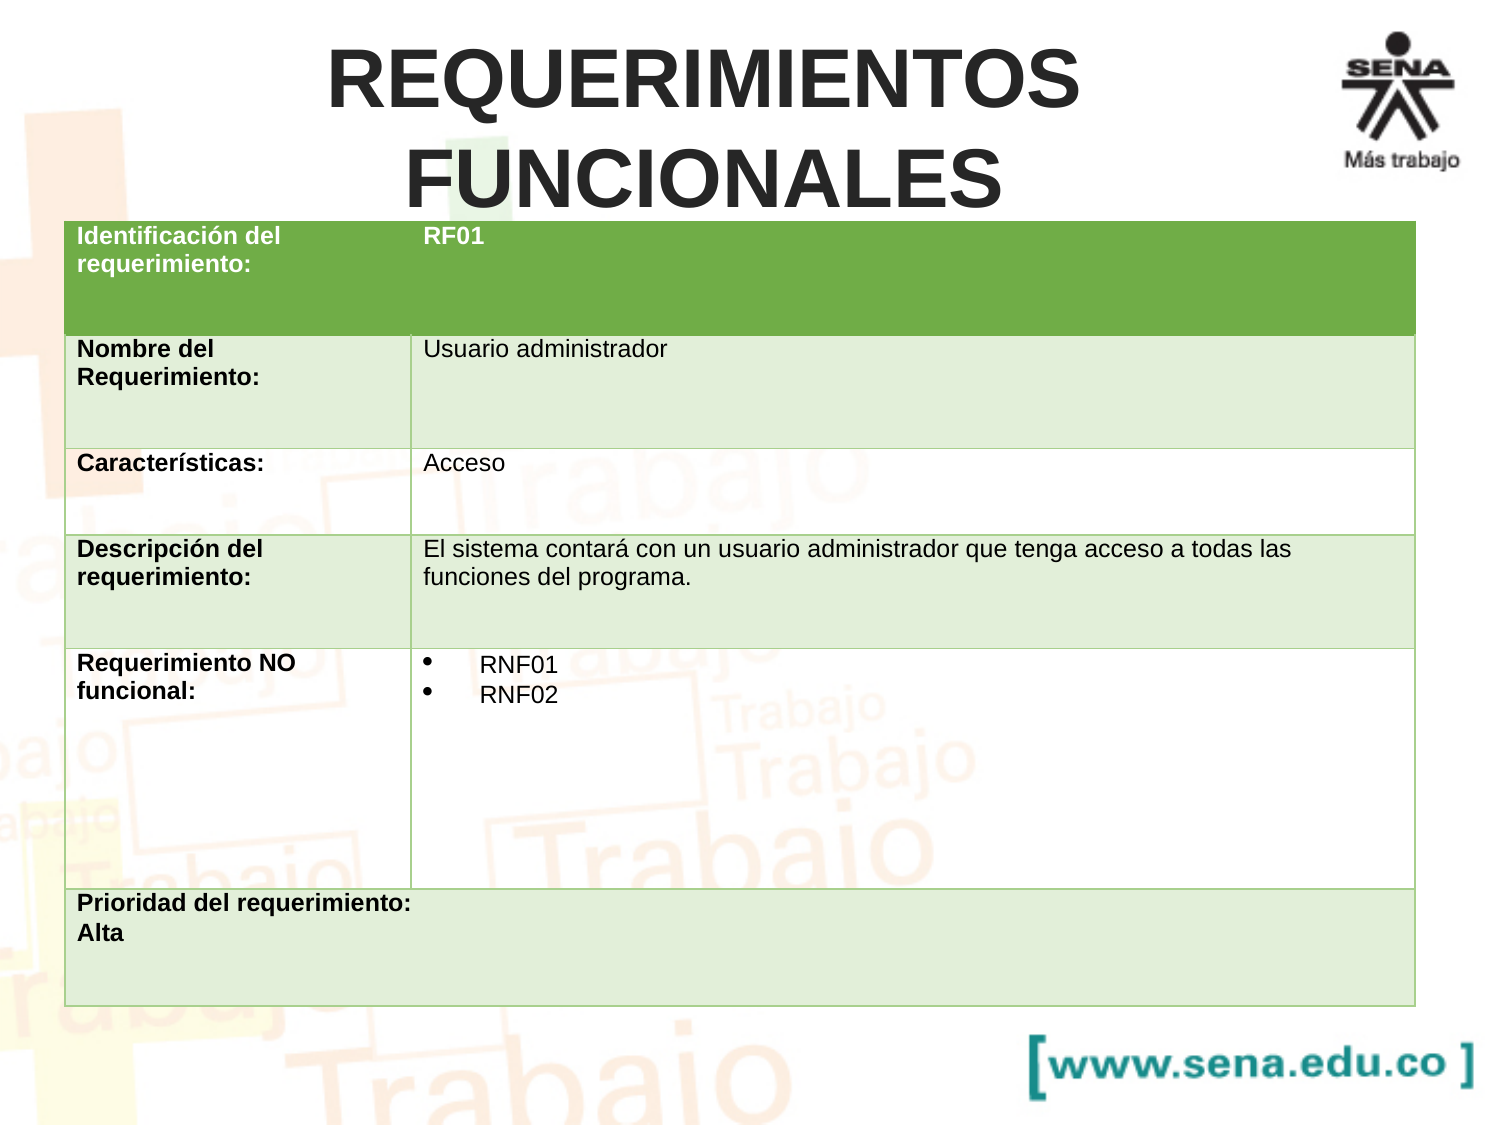

# REQUERIMIENTOS FUNCIONALES
| Identificación del requerimiento: | RF01 |
| --- | --- |
| Nombre del Requerimiento: | Usuario administrador |
| Características: | Acceso |
| Descripción del requerimiento: | El sistema contará con un usuario administrador que tenga acceso a todas las funciones del programa. |
| Requerimiento NO funcional: | RNF01 RNF02 |
| Prioridad del requerimiento: Alta |  |